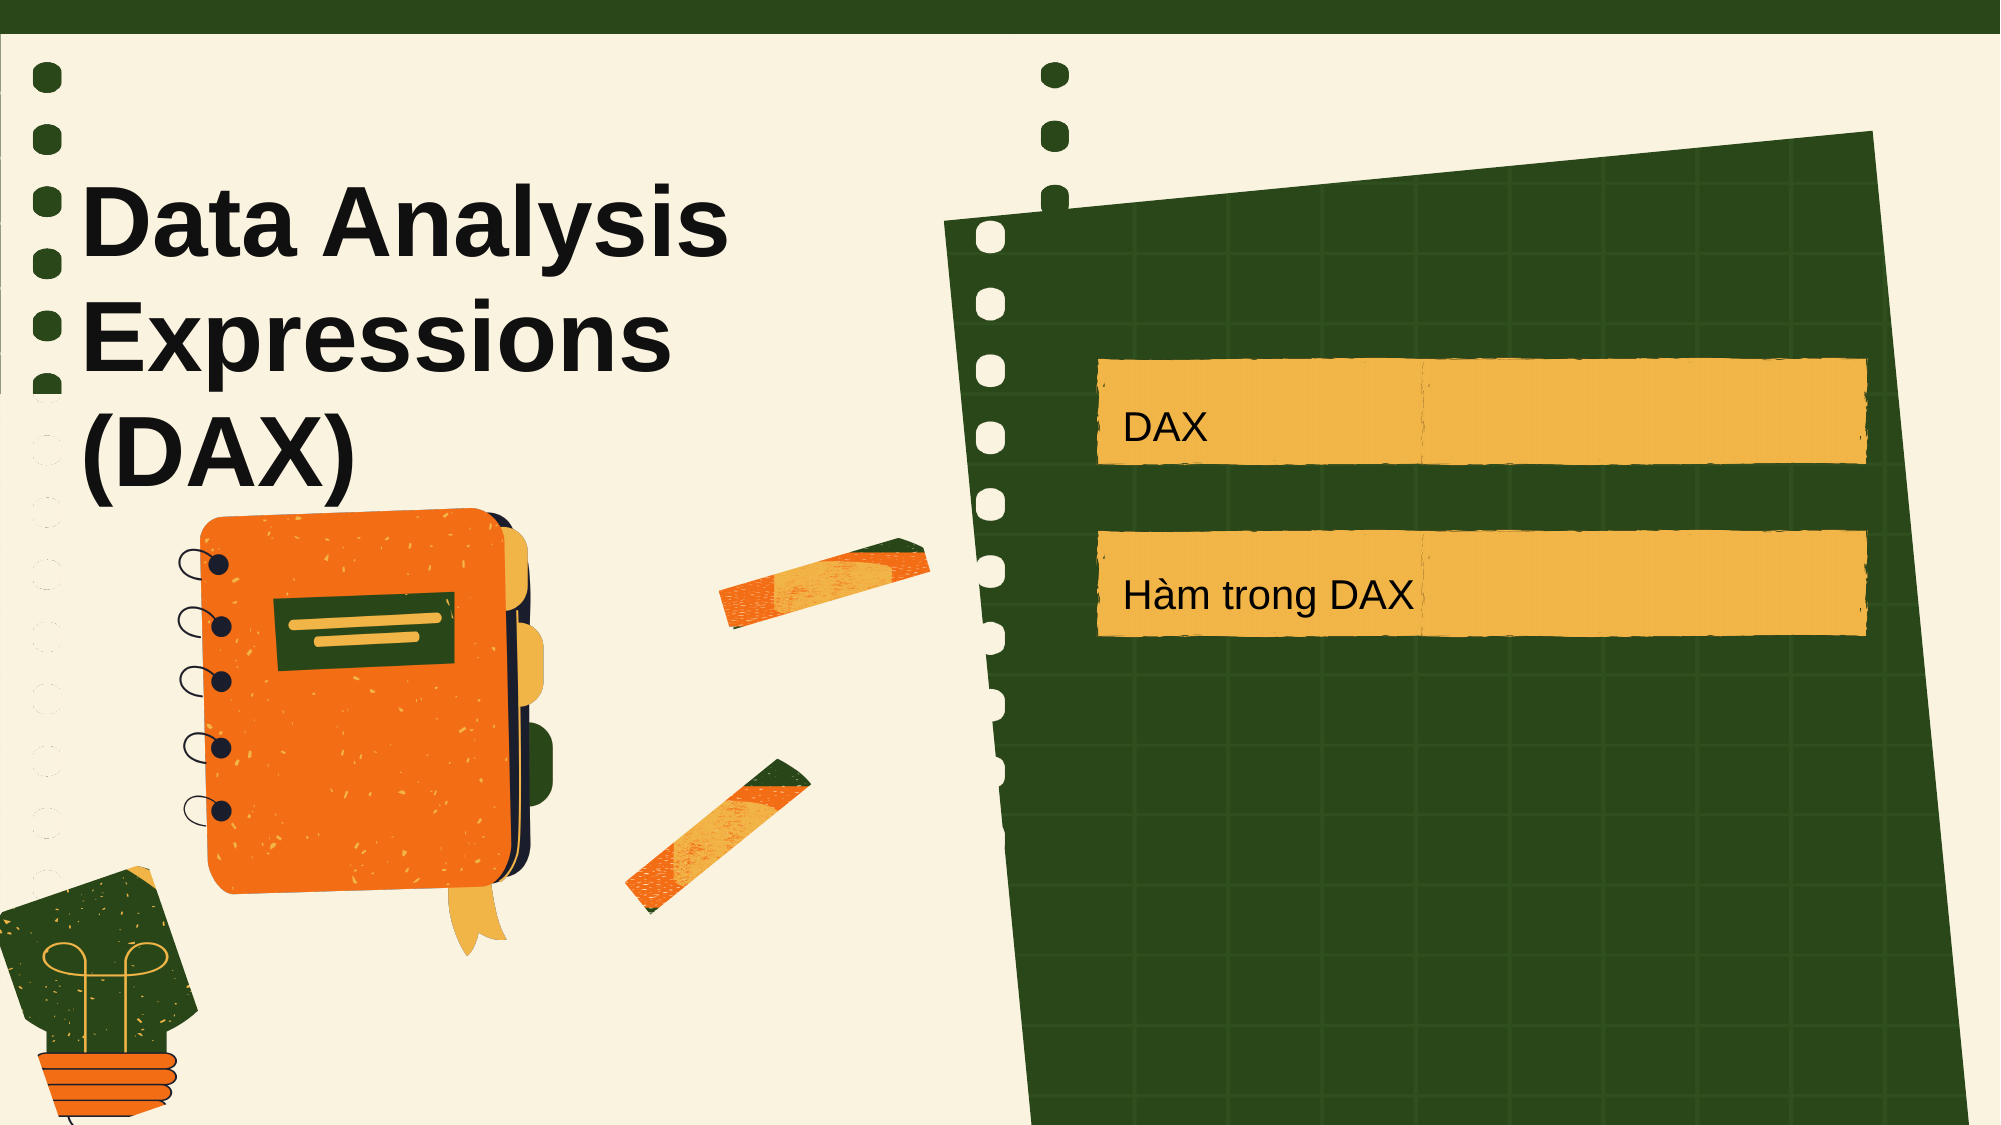

Data Analysis Expressions (DAX)

DAX

Hàm trong DAX